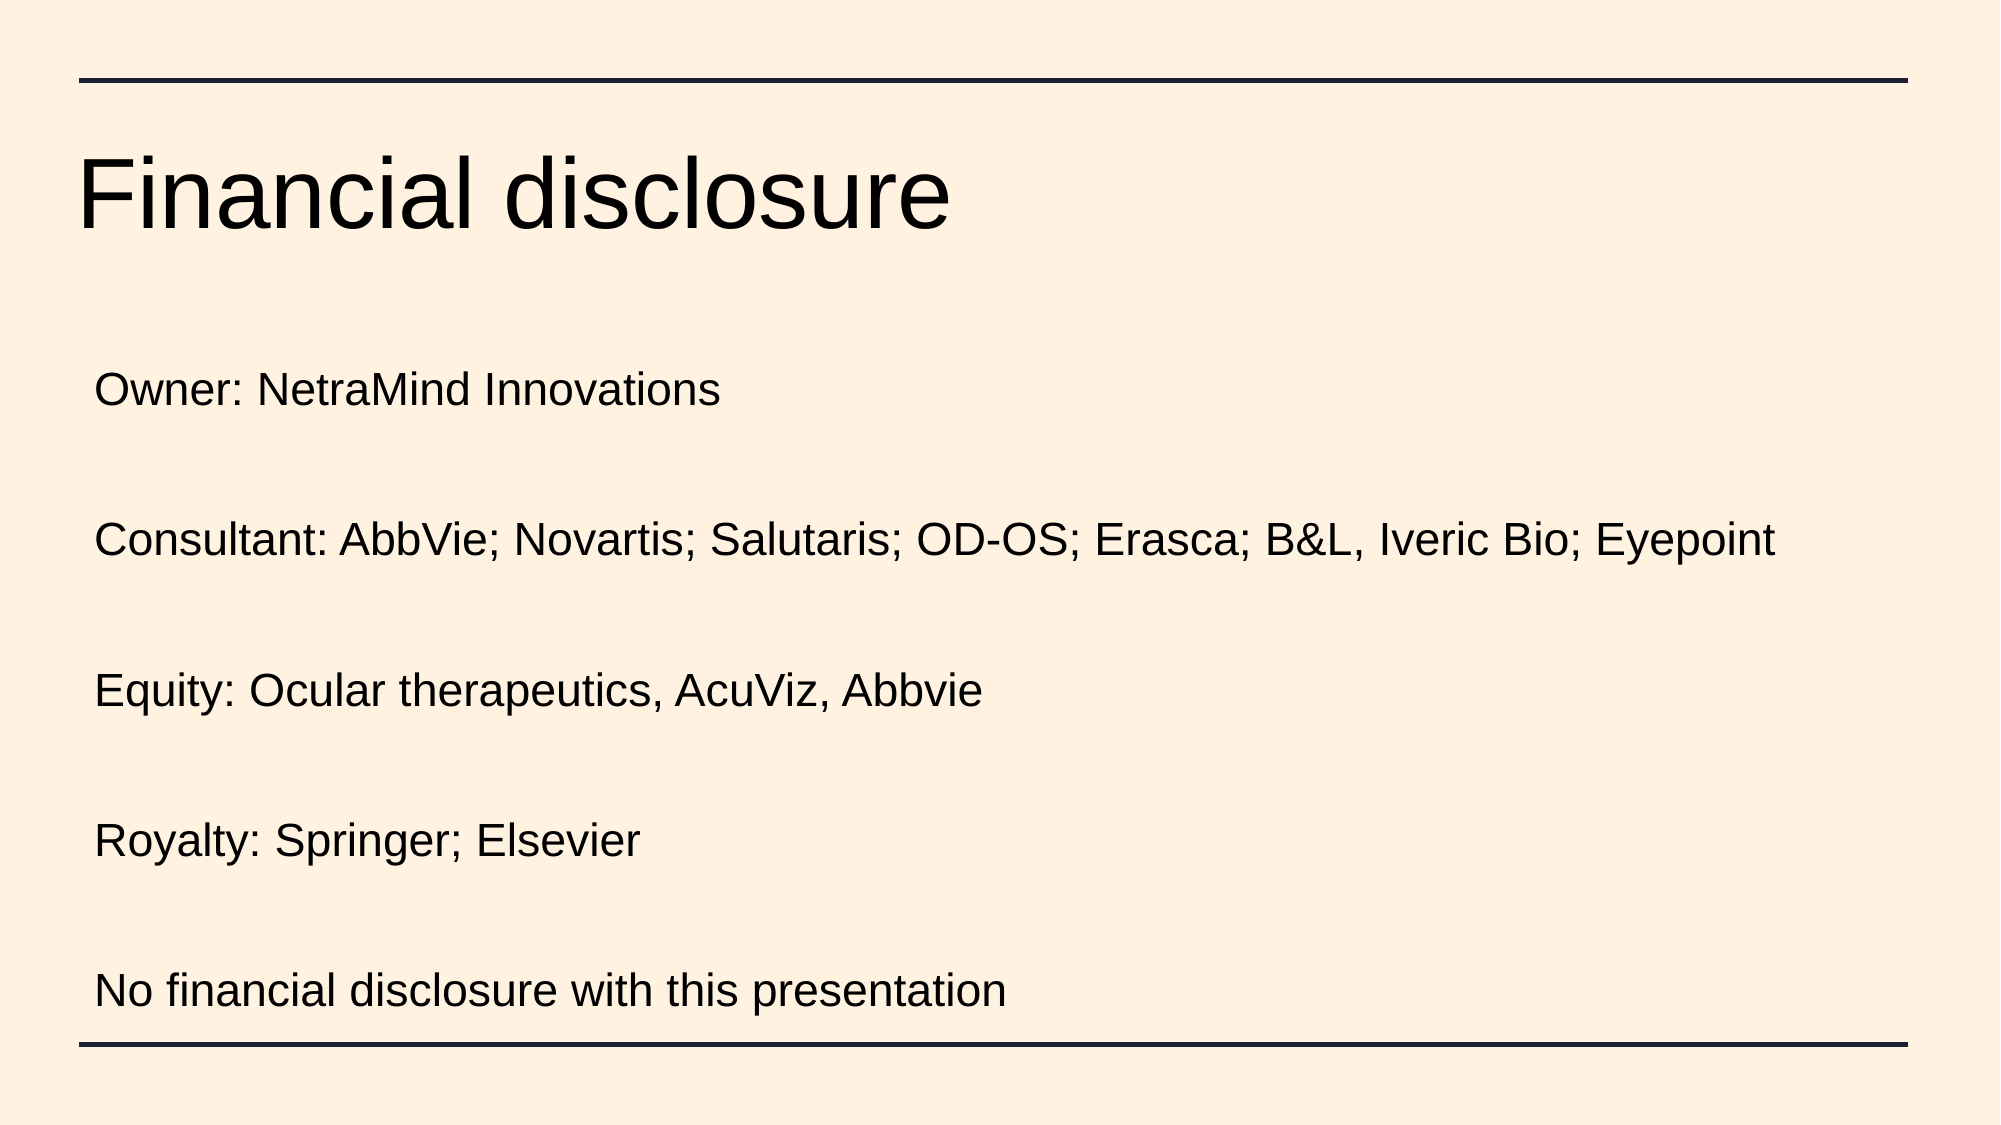

# Financial disclosure

Owner: NetraMind Innovations

Consultant: AbbVie; Novartis; Salutaris; OD-OS; Erasca; B&L, Iveric Bio; Eyepoint

Equity: Ocular therapeutics, AcuViz, Abbvie

Royalty: Springer; Elsevier

No financial disclosure with this presentation